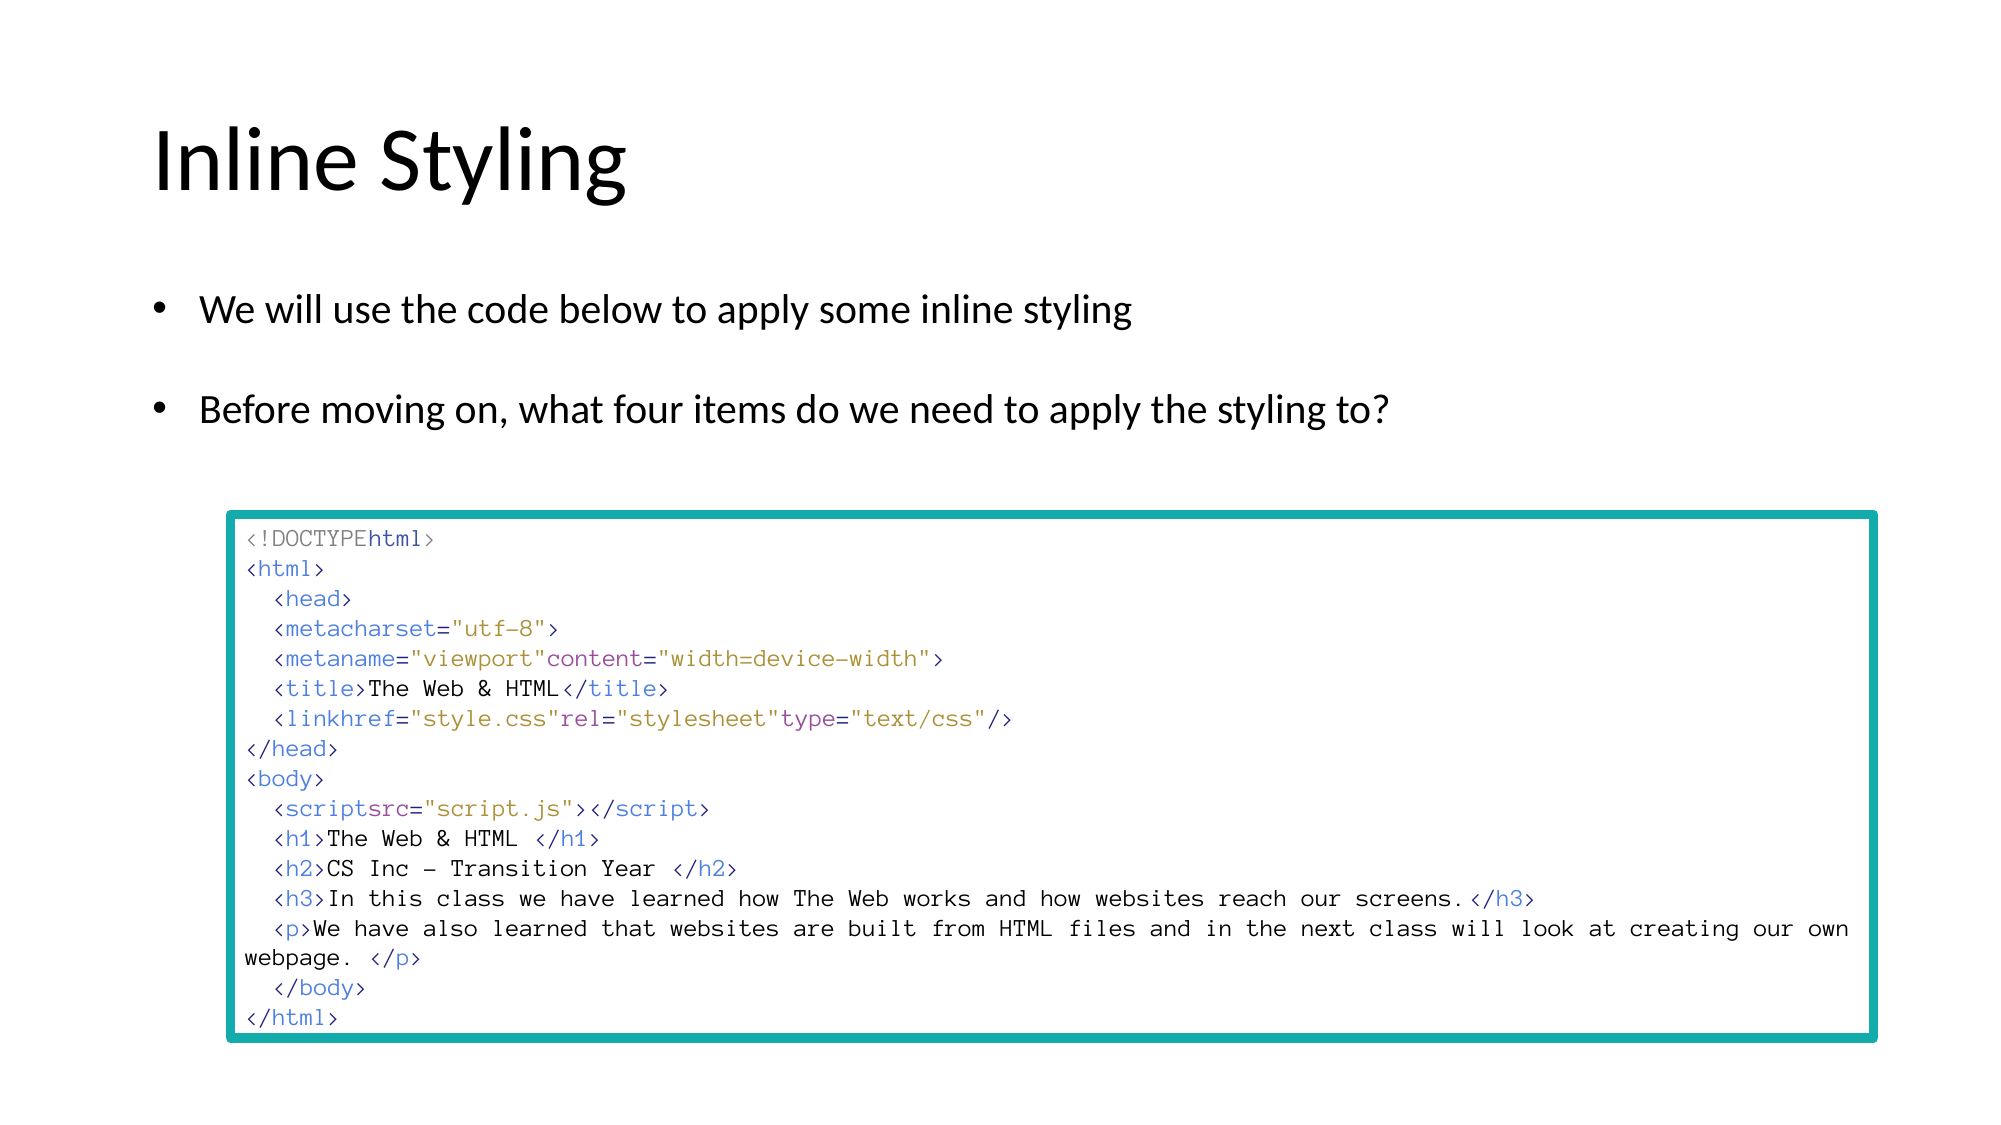

# Inline Styling
We will use the code below to apply some inline styling

Before moving on, what four items do we need to apply the styling to?

<!DOCTYPEhtml>
<html>
  <head>
  <metacharset="utf-8">
  <metaname="viewport"content="width=device-width">
  <title>The Web & HTML</title>
  <linkhref="style.css"rel="stylesheet"type="text/css"/>
</head>
<body>
  <scriptsrc="script.js"></script>
  <h1>The Web & HTML </h1>
  <h2>CS Inc - Transition Year </h2>
  <h3>In this class we have learned how The Web works and how websites reach our screens.</h3>
  <p>We have also learned that websites are built from HTML files and in the next class will look at creating our own webpage. </p>
  </body>
</html>